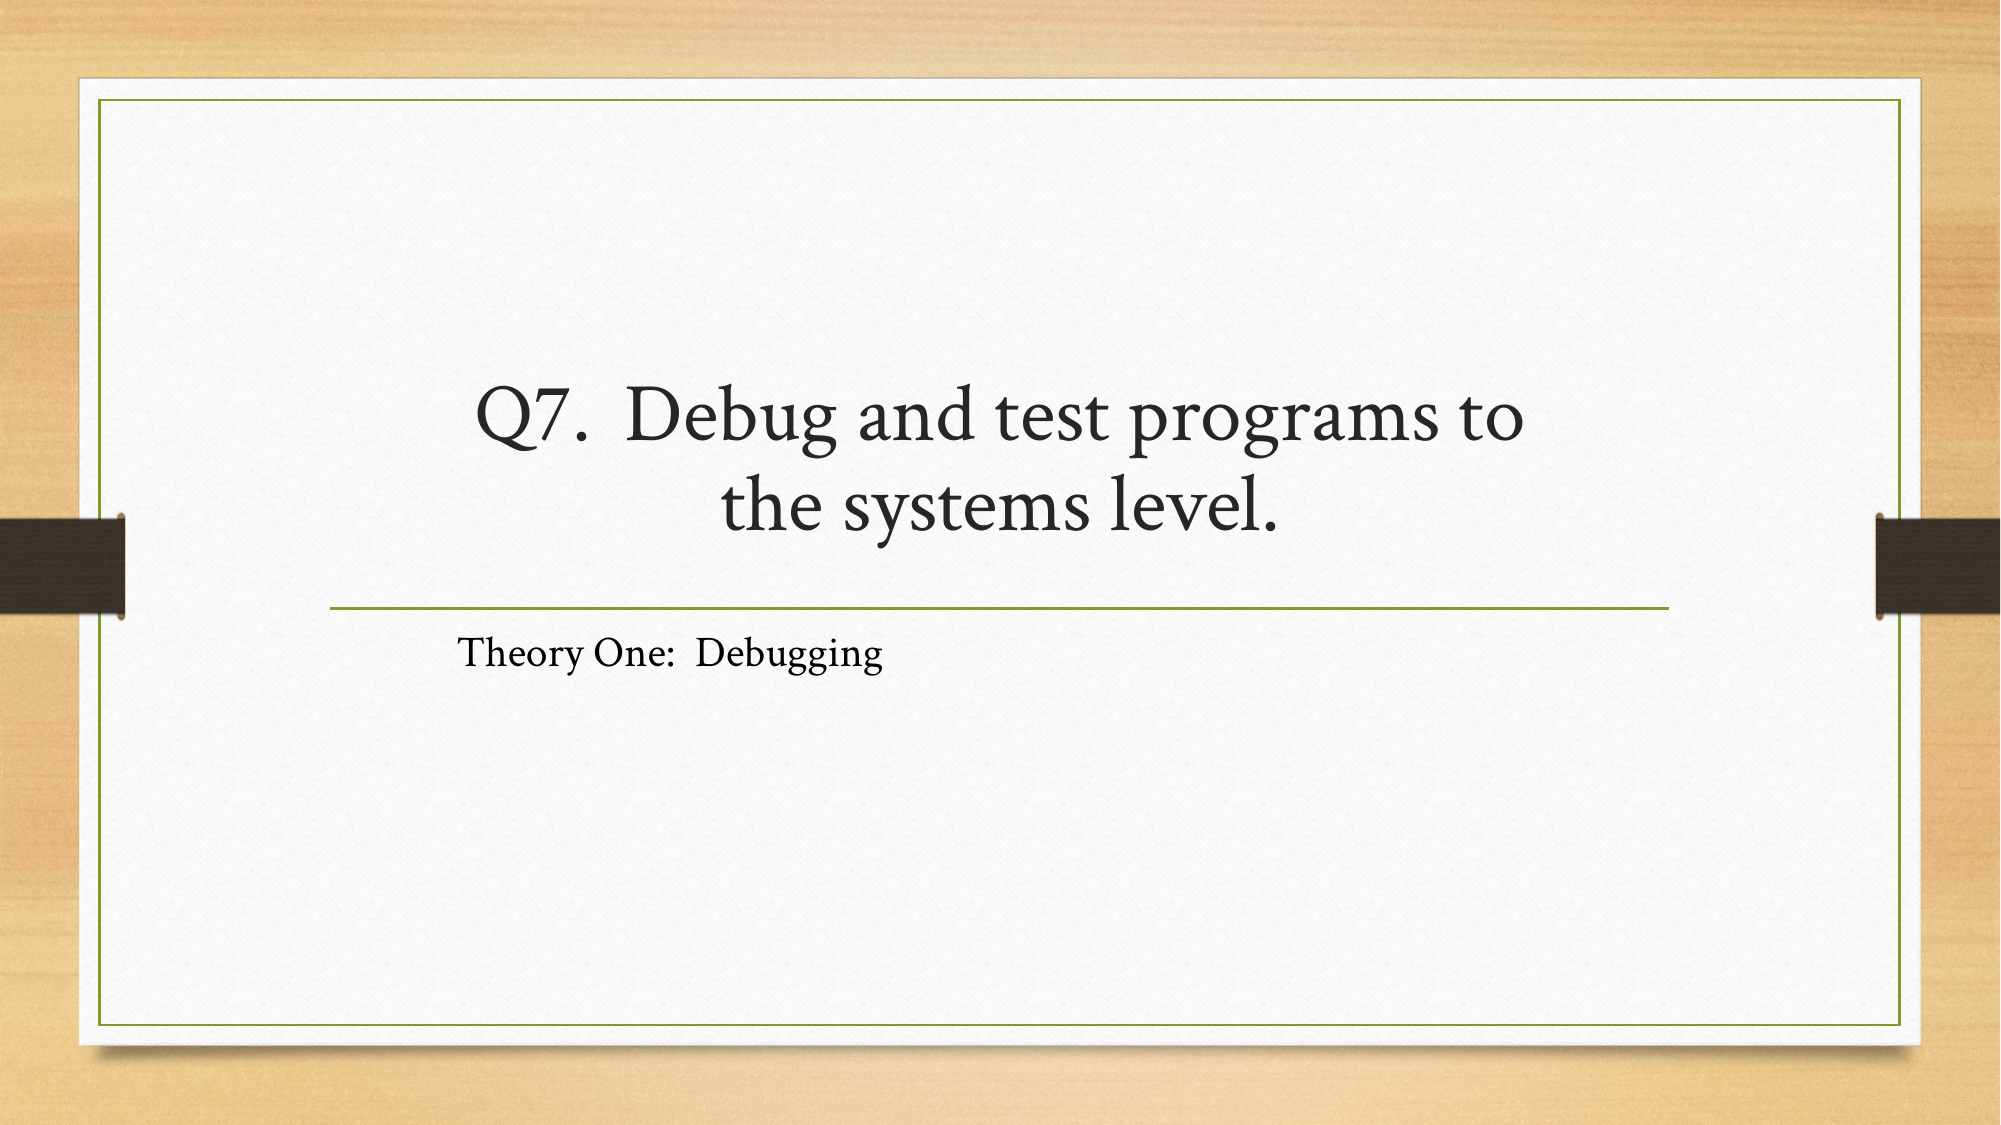

# Q7.	Debug and test programs to the systems level.
Theory One:  Debugging